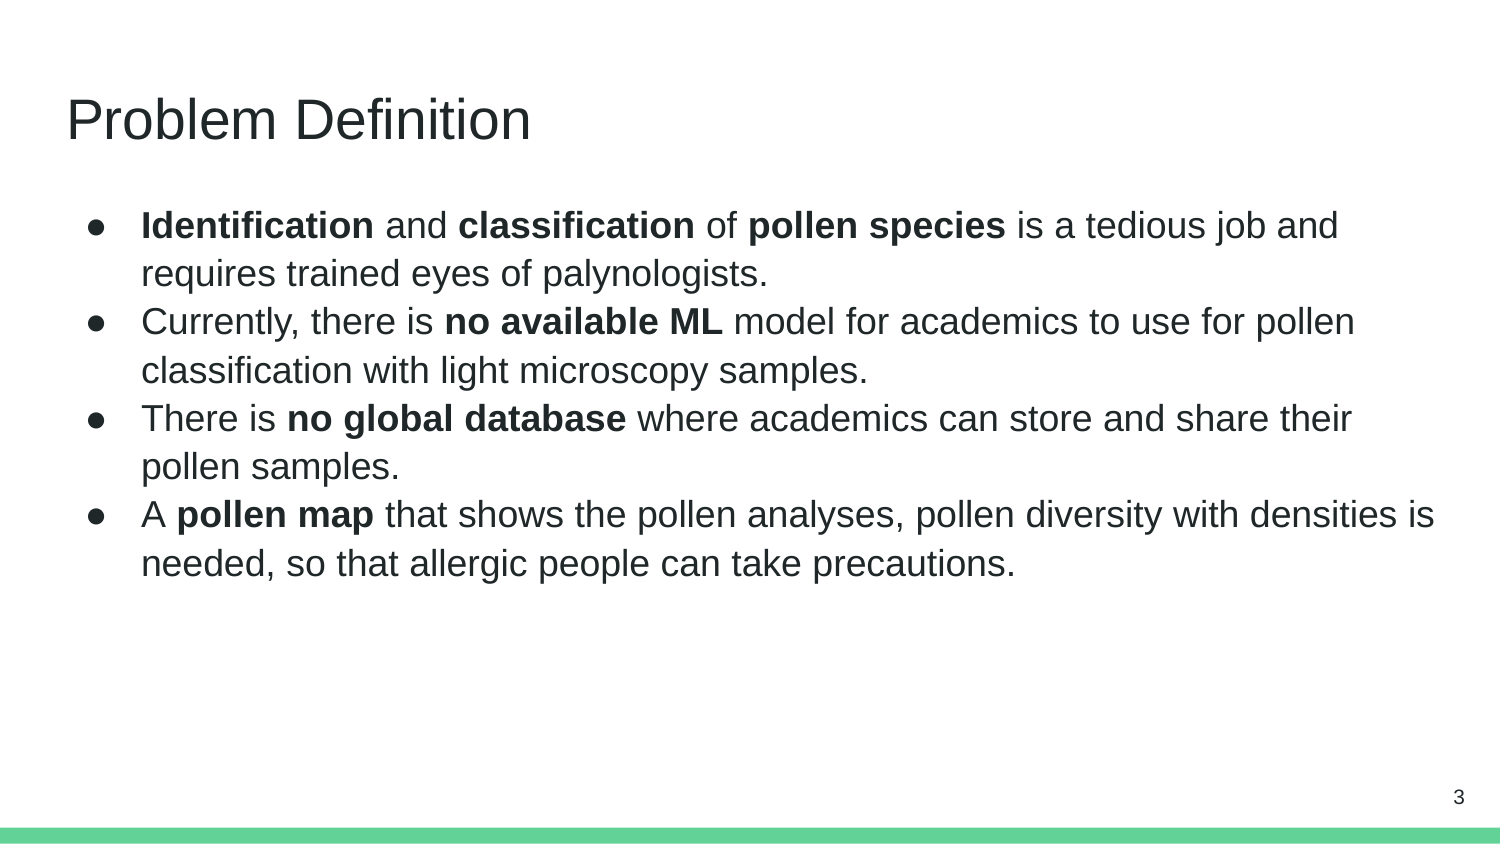

# Problem Definition
Identification and classification of pollen species is a tedious job and requires trained eyes of palynologists.
Currently, there is no available ML model for academics to use for pollen classification with light microscopy samples.
There is no global database where academics can store and share their pollen samples.
A pollen map that shows the pollen analyses, pollen diversity with densities is needed, so that allergic people can take precautions.
3